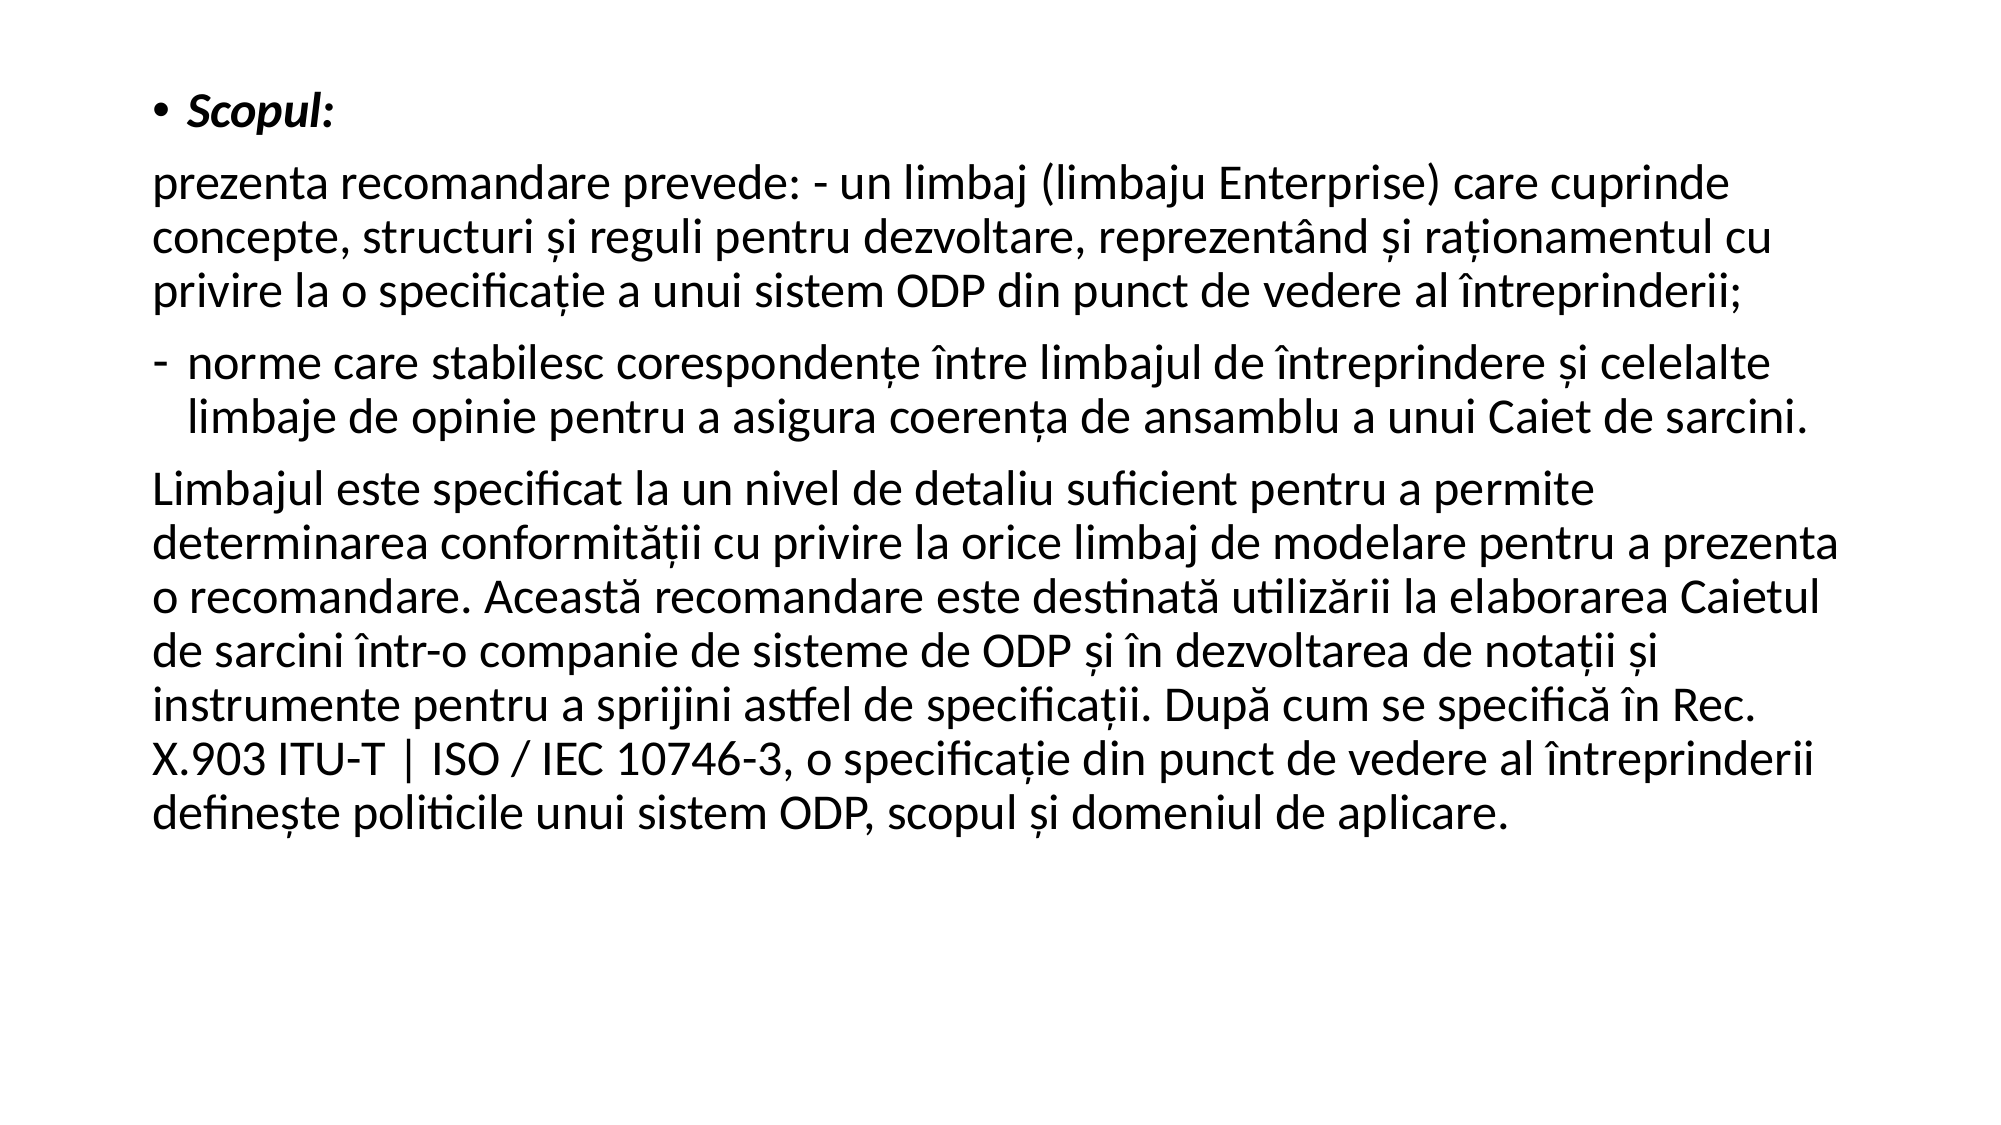

Scopul:
prezenta recomandare prevede: - un limbaj (limbaju Enterprise) care cuprinde concepte, structuri şi reguli pentru dezvoltare, reprezentând şi raţionamentul cu privire la o specificaţie a unui sistem ODP din punct de vedere al întreprinderii;
norme care stabilesc corespondenţe între limbajul de întreprindere şi celelalte limbaje de opinie pentru a asigura coerenţa de ansamblu a unui Caiet de sarcini.
Limbajul este specificat la un nivel de detaliu suficient pentru a permite determinarea conformităţii cu privire la orice limbaj de modelare pentru a prezenta o recomandare. Această recomandare este destinată utilizării la elaborarea Caietul de sarcini într-o companie de sisteme de ODP şi în dezvoltarea de notaţii şi instrumente pentru a sprijini astfel de specificaţii. După cum se specifică în Rec. X.903 ITU-T | ISO / IEC 10746-3, o specificaţie din punct de vedere al întreprinderii defineşte politicile unui sistem ODP, scopul şi domeniul de aplicare.